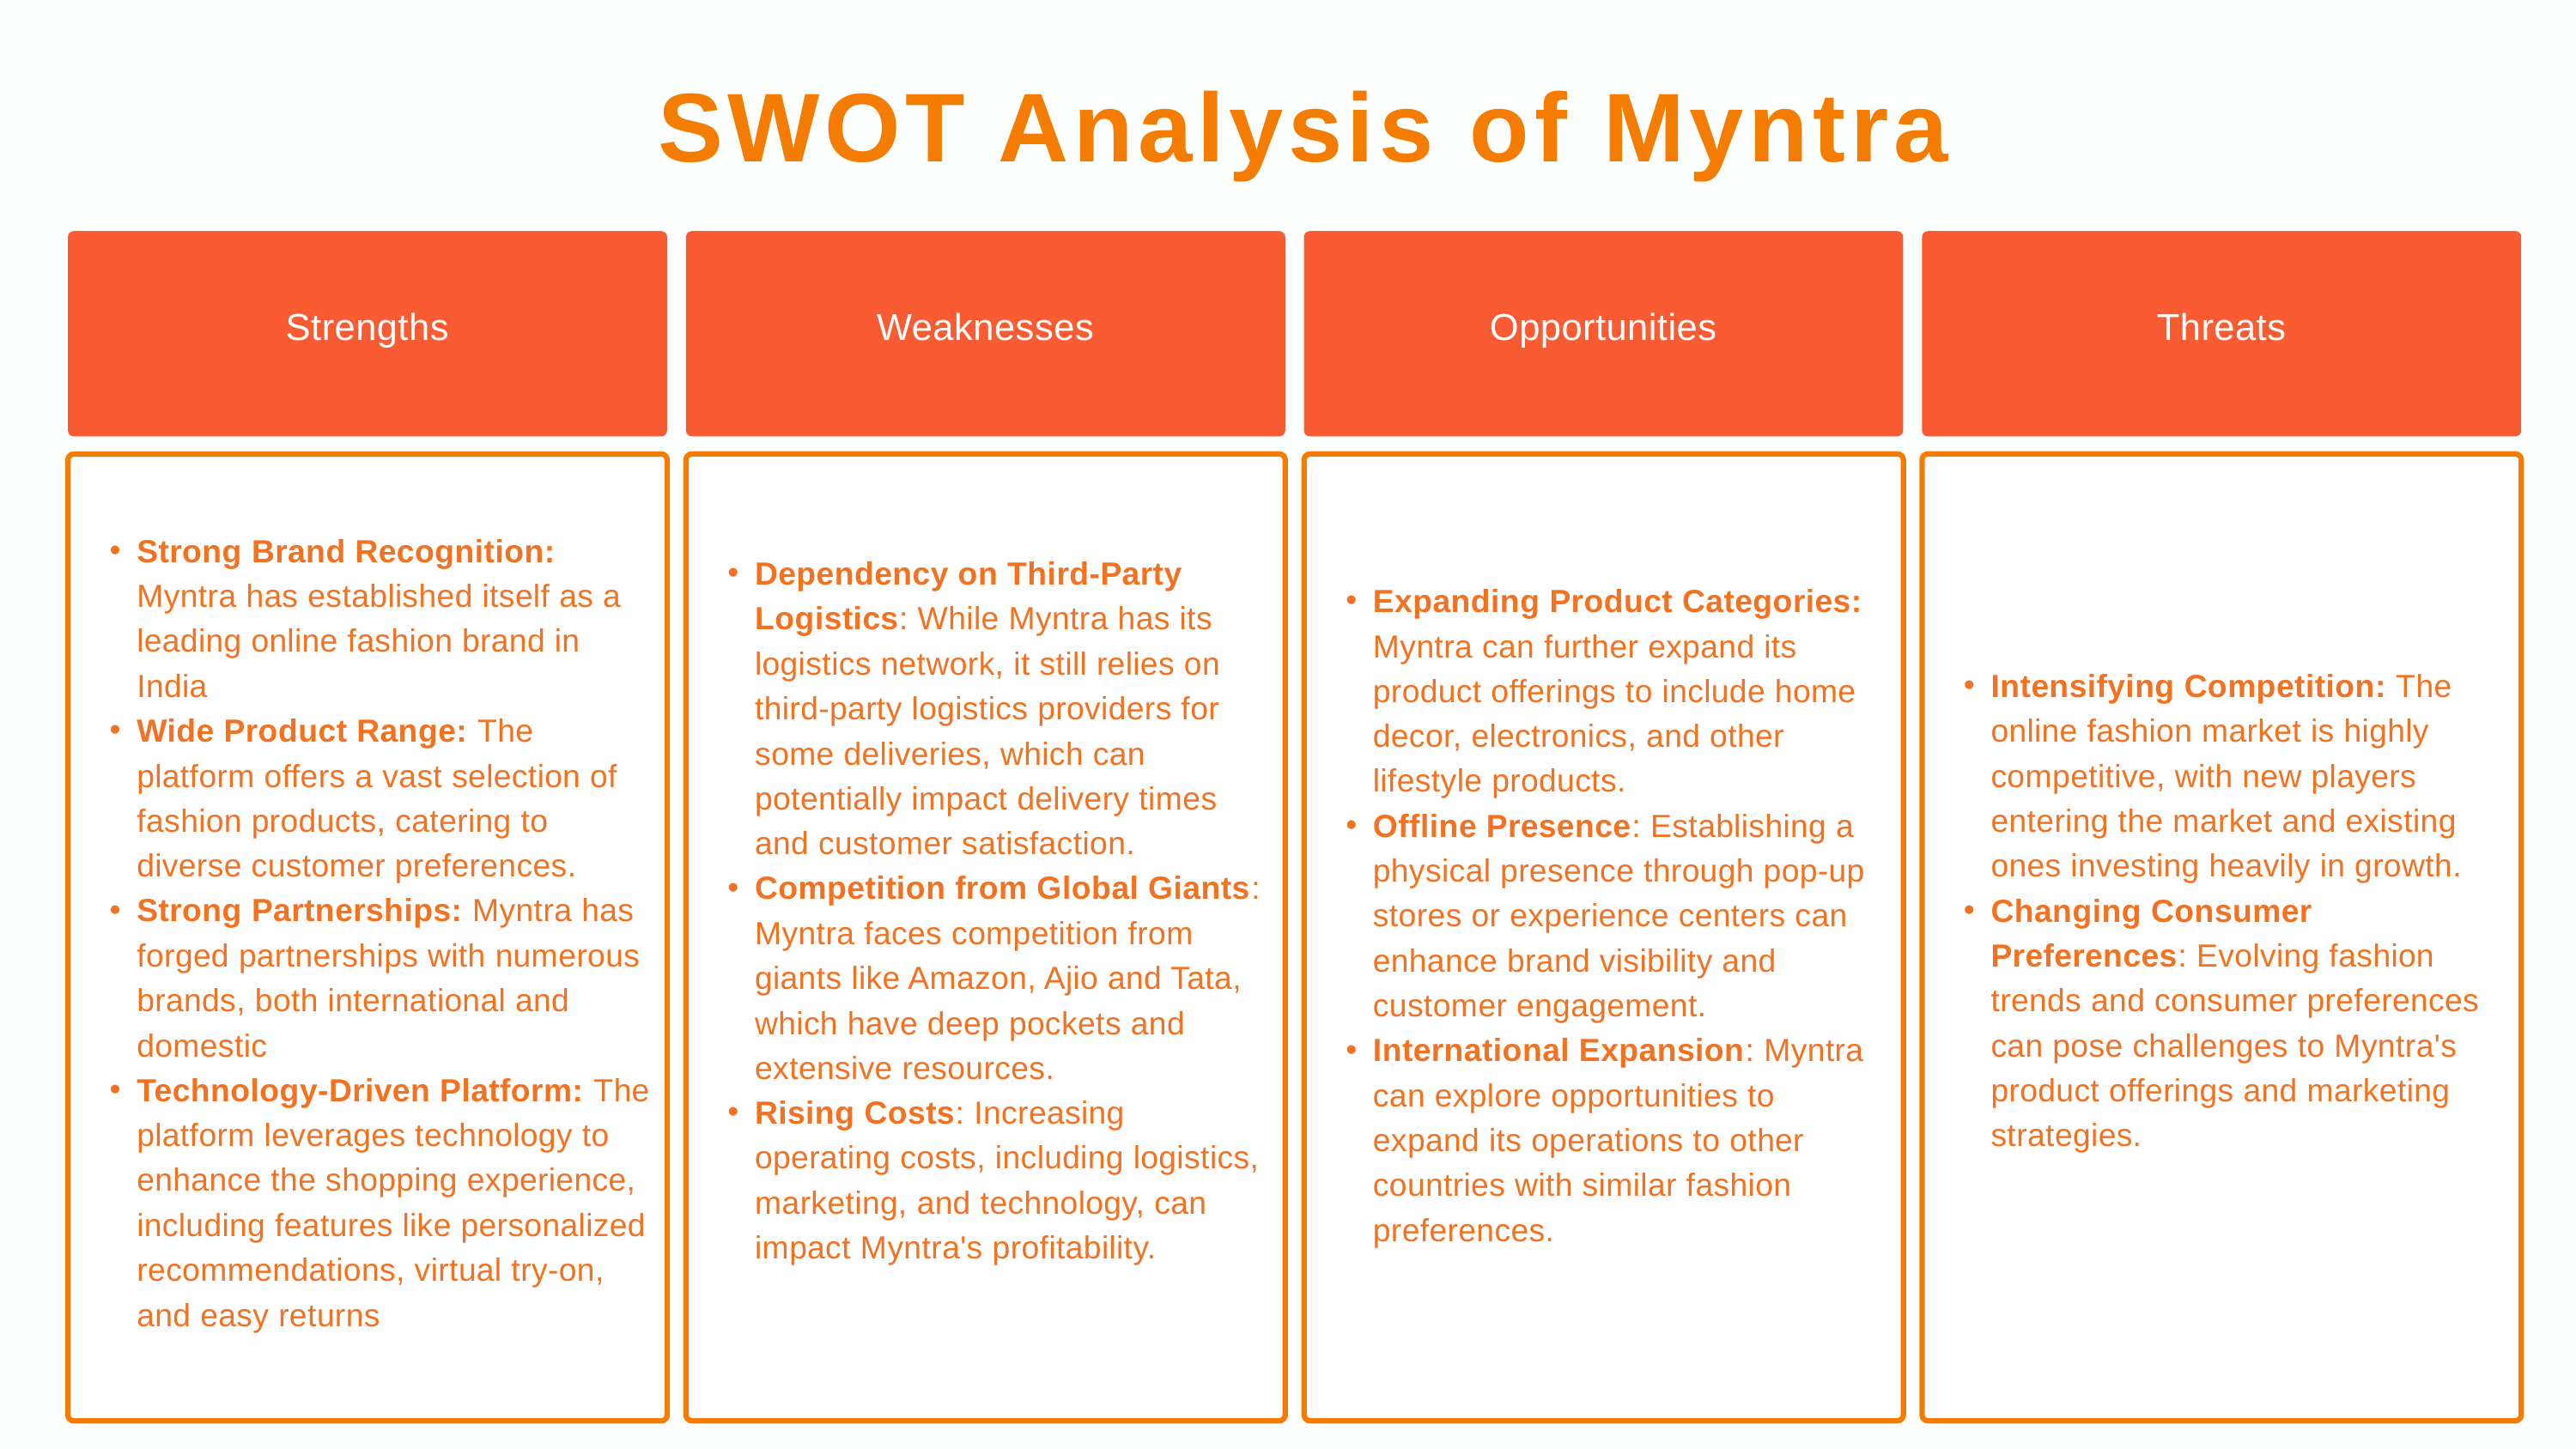

SWOT Analysis of Myntra

Strengths

Weaknesses

Opportunities

Threats

Strong Brand Recognition: Myntra has established itself as a leading online fashion brand in India
Wide Product Range: The platform offers a vast selection of fashion products, catering to diverse customer preferences.
Strong Partnerships: Myntra has forged partnerships with numerous brands, both international and domestic
Technology-Driven Platform: The platform leverages technology to enhance the shopping experience, including features like personalized recommendations, virtual try-on, and easy returns

Dependency on Third-Party Logistics: While Myntra has its logistics network, it still relies on third-party logistics providers for some deliveries, which can potentially impact delivery times and customer satisfaction.
Competition from Global Giants: Myntra faces competition from giants like Amazon, Ajio and Tata, which have deep pockets and extensive resources.
Rising Costs: Increasing operating costs, including logistics, marketing, and technology, can impact Myntra's profitability.

Expanding Product Categories: Myntra can further expand its product offerings to include home decor, electronics, and other lifestyle products.
Offline Presence: Establishing a physical presence through pop-up stores or experience centers can enhance brand visibility and customer engagement.
International Expansion: Myntra can explore opportunities to expand its operations to other countries with similar fashion preferences.

Intensifying Competition: The online fashion market is highly competitive, with new players entering the market and existing ones investing heavily in growth.
Changing Consumer Preferences: Evolving fashion trends and consumer preferences can pose challenges to Myntra's product offerings and marketing strategies.